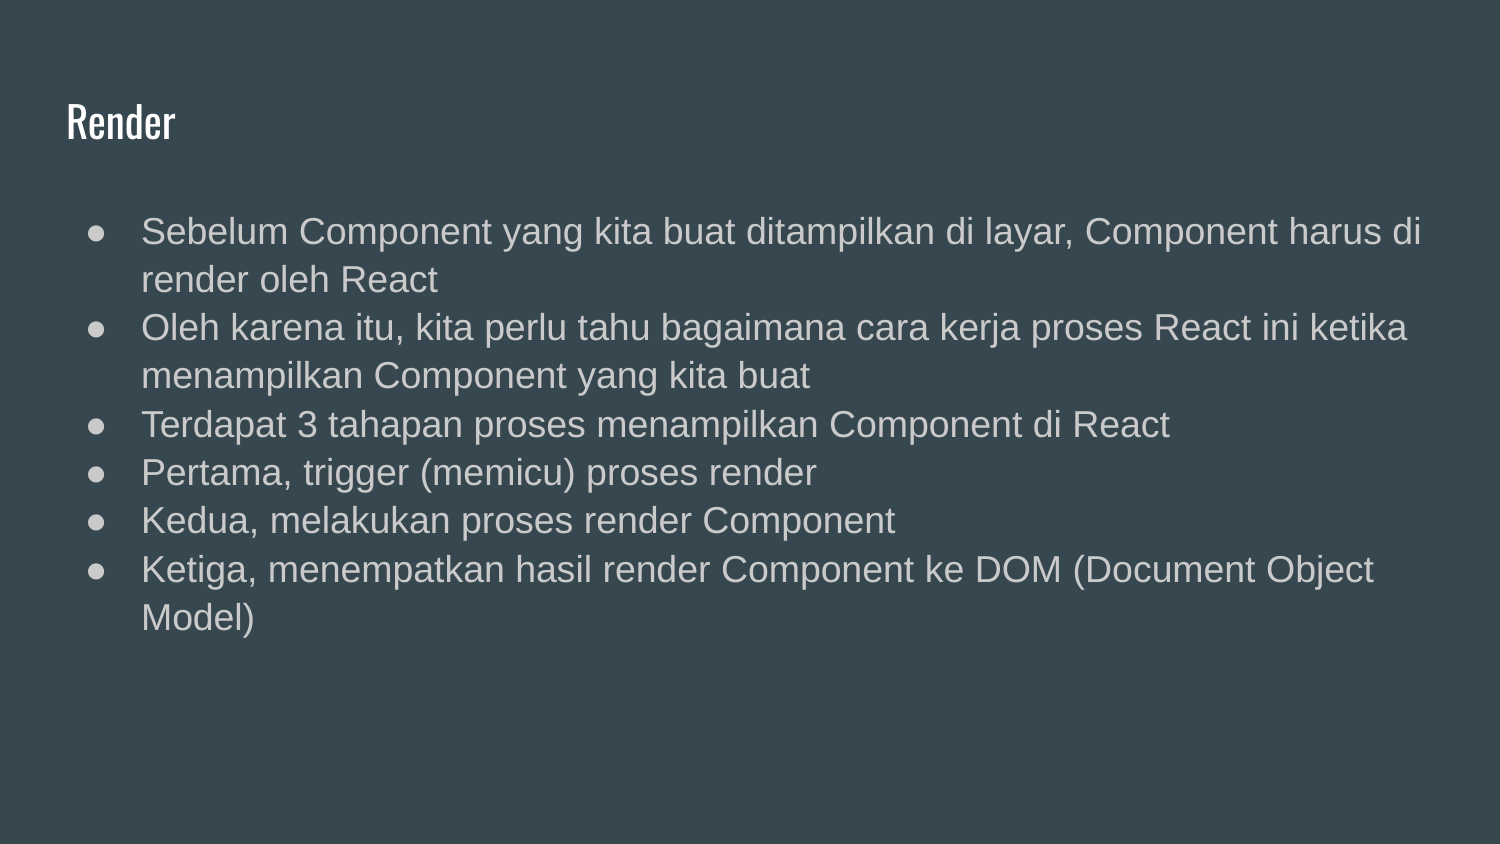

# Render
Sebelum Component yang kita buat ditampilkan di layar, Component harus di render oleh React
Oleh karena itu, kita perlu tahu bagaimana cara kerja proses React ini ketika menampilkan Component yang kita buat
Terdapat 3 tahapan proses menampilkan Component di React
Pertama, trigger (memicu) proses render
Kedua, melakukan proses render Component
Ketiga, menempatkan hasil render Component ke DOM (Document Object Model)